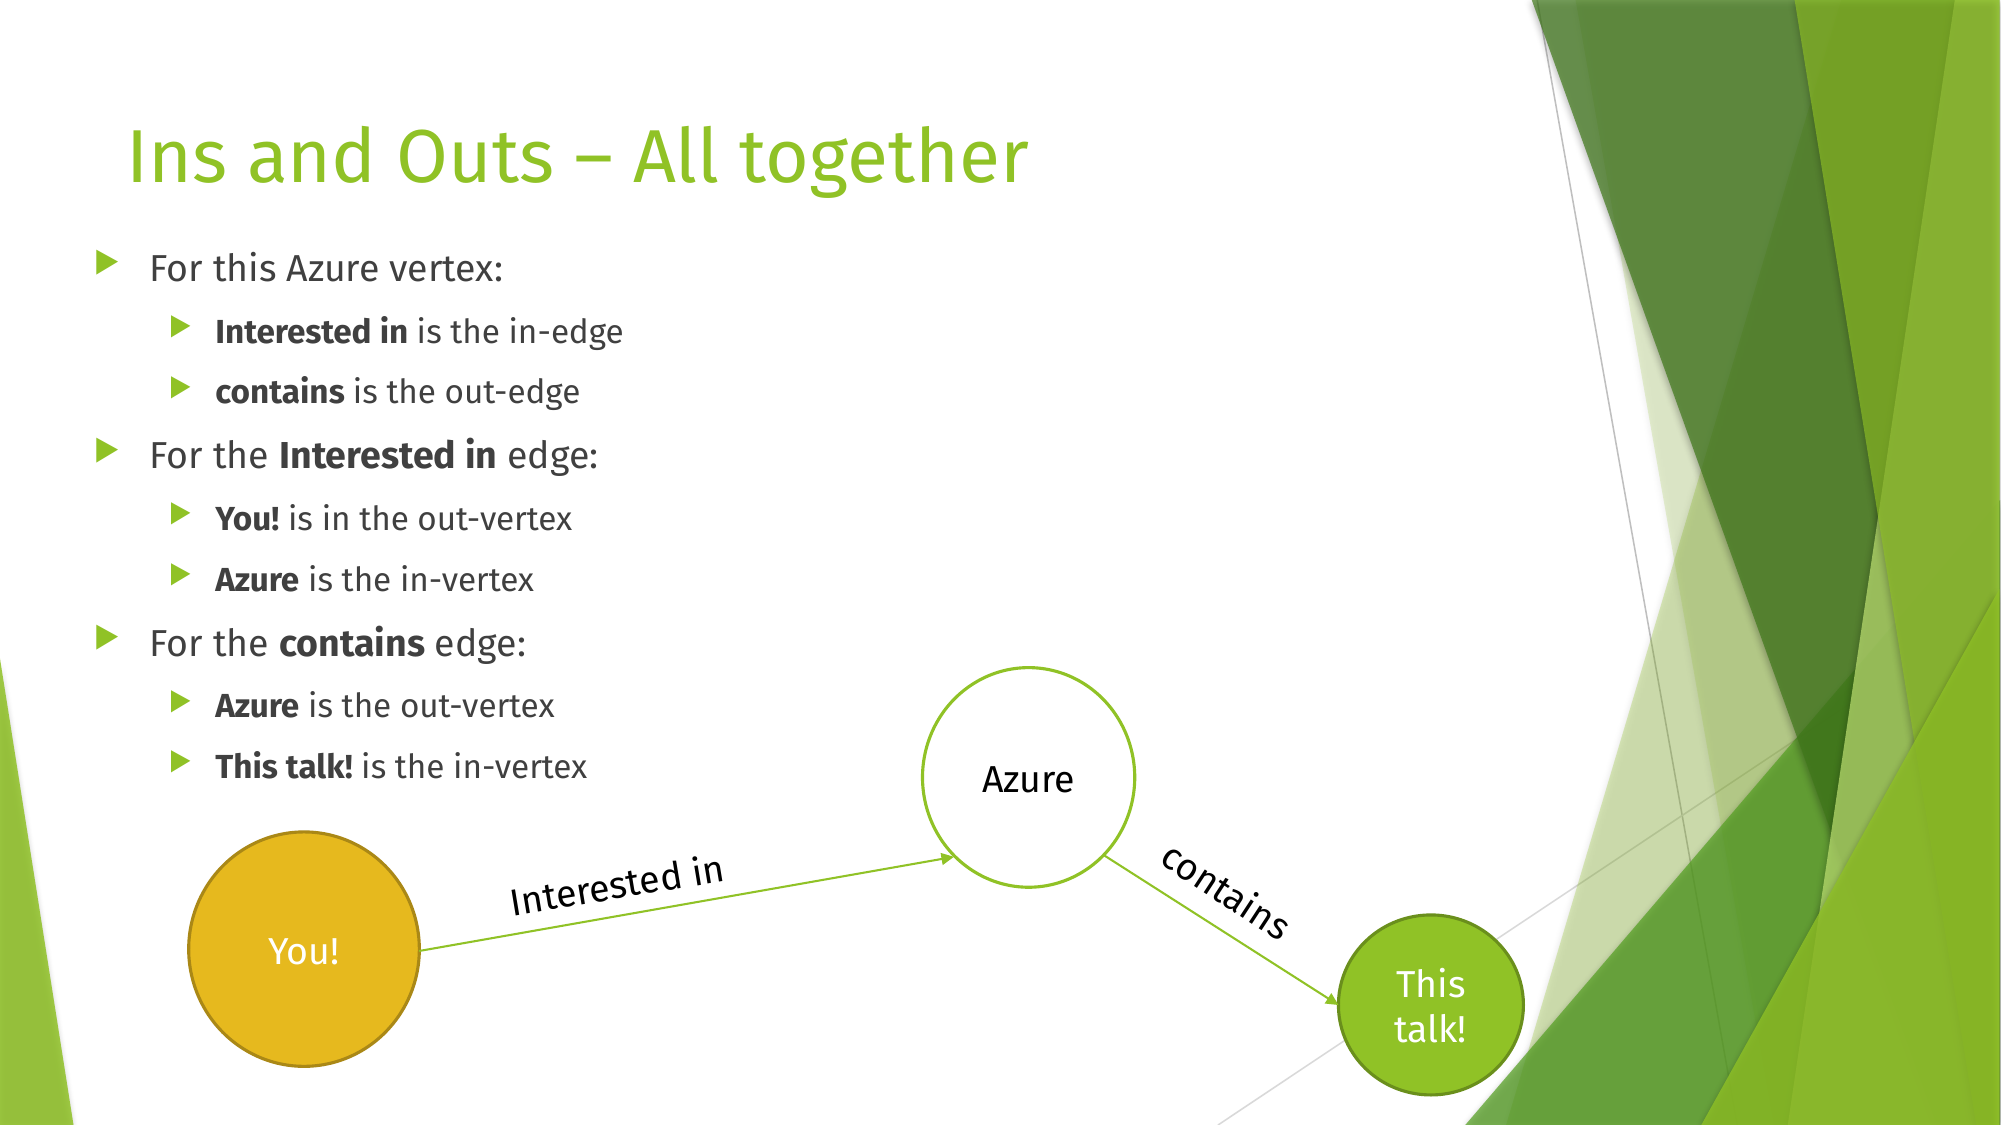

# Ins and Outs – All together
For this Azure vertex:
Interested in is the in-edge
contains is the out-edge
For the Interested in edge:
You! is in the out-vertex
Azure is the in-vertex
For the contains edge:
Azure is the out-vertex
This talk! is the in-vertex

Azure
You!
Interested in
contains
This talk!